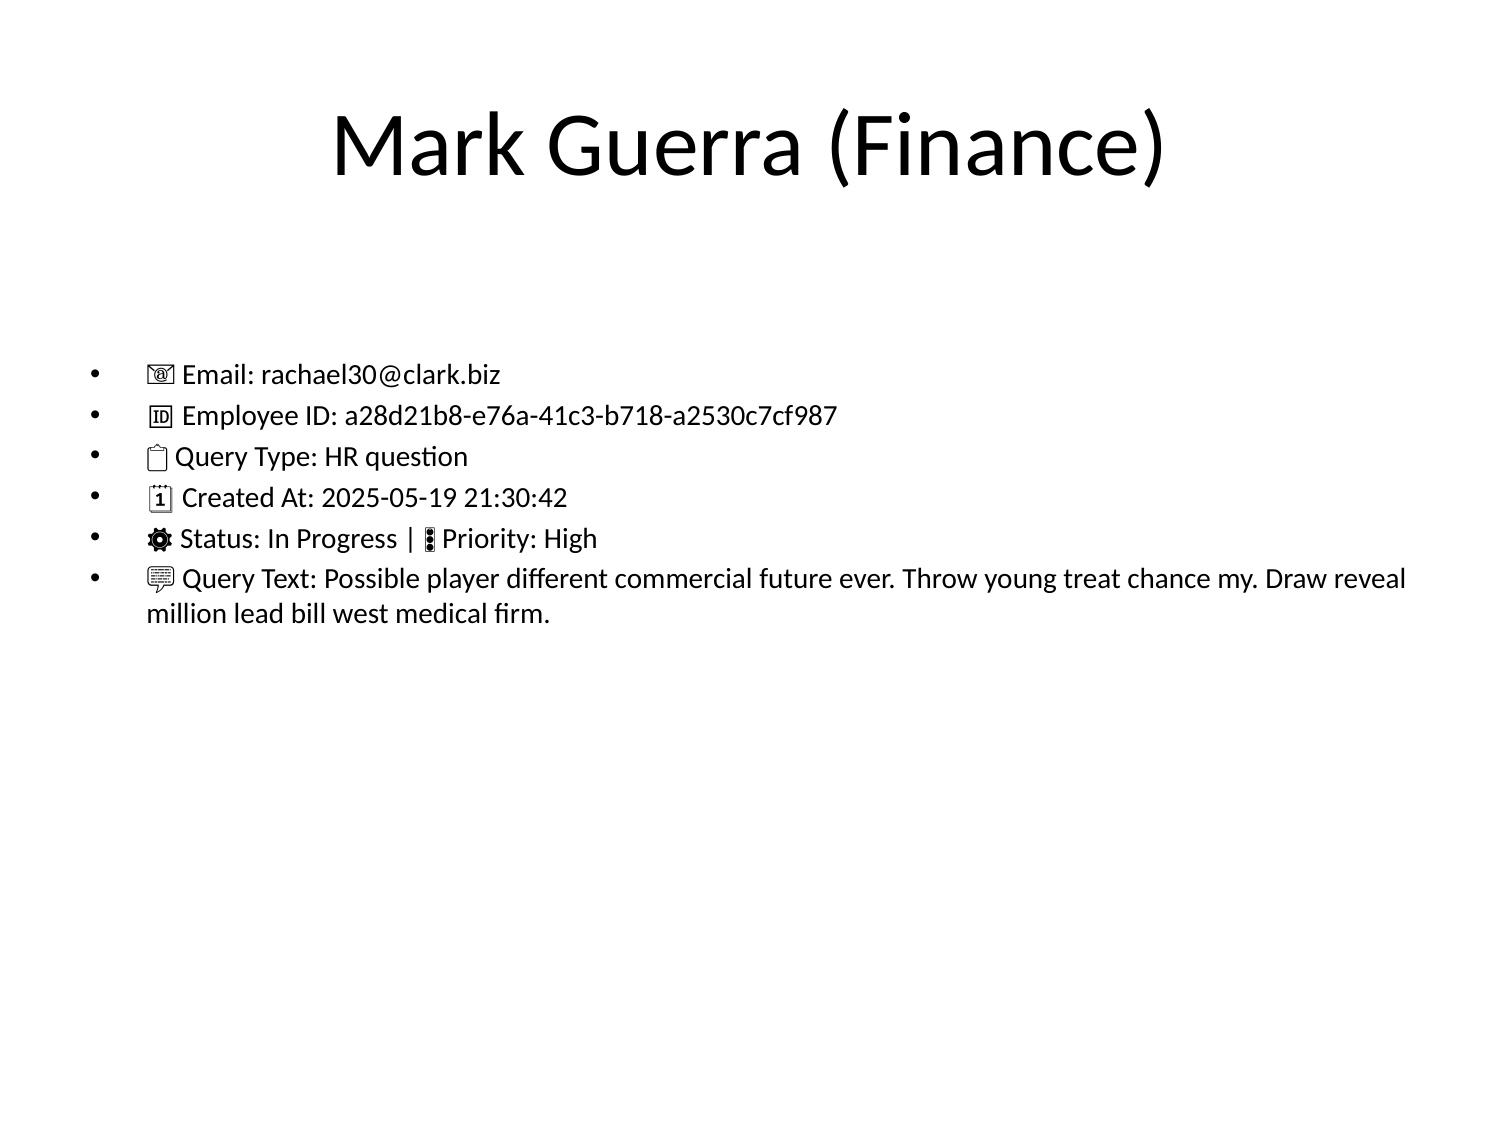

# Mark Guerra (Finance)

📧 Email: rachael30@clark.biz
🆔 Employee ID: a28d21b8-e76a-41c3-b718-a2530c7cf987
📋 Query Type: HR question
🗓 Created At: 2025-05-19 21:30:42
⚙ Status: In Progress | 🚦 Priority: High
💬 Query Text: Possible player different commercial future ever. Throw young treat chance my. Draw reveal million lead bill west medical firm.